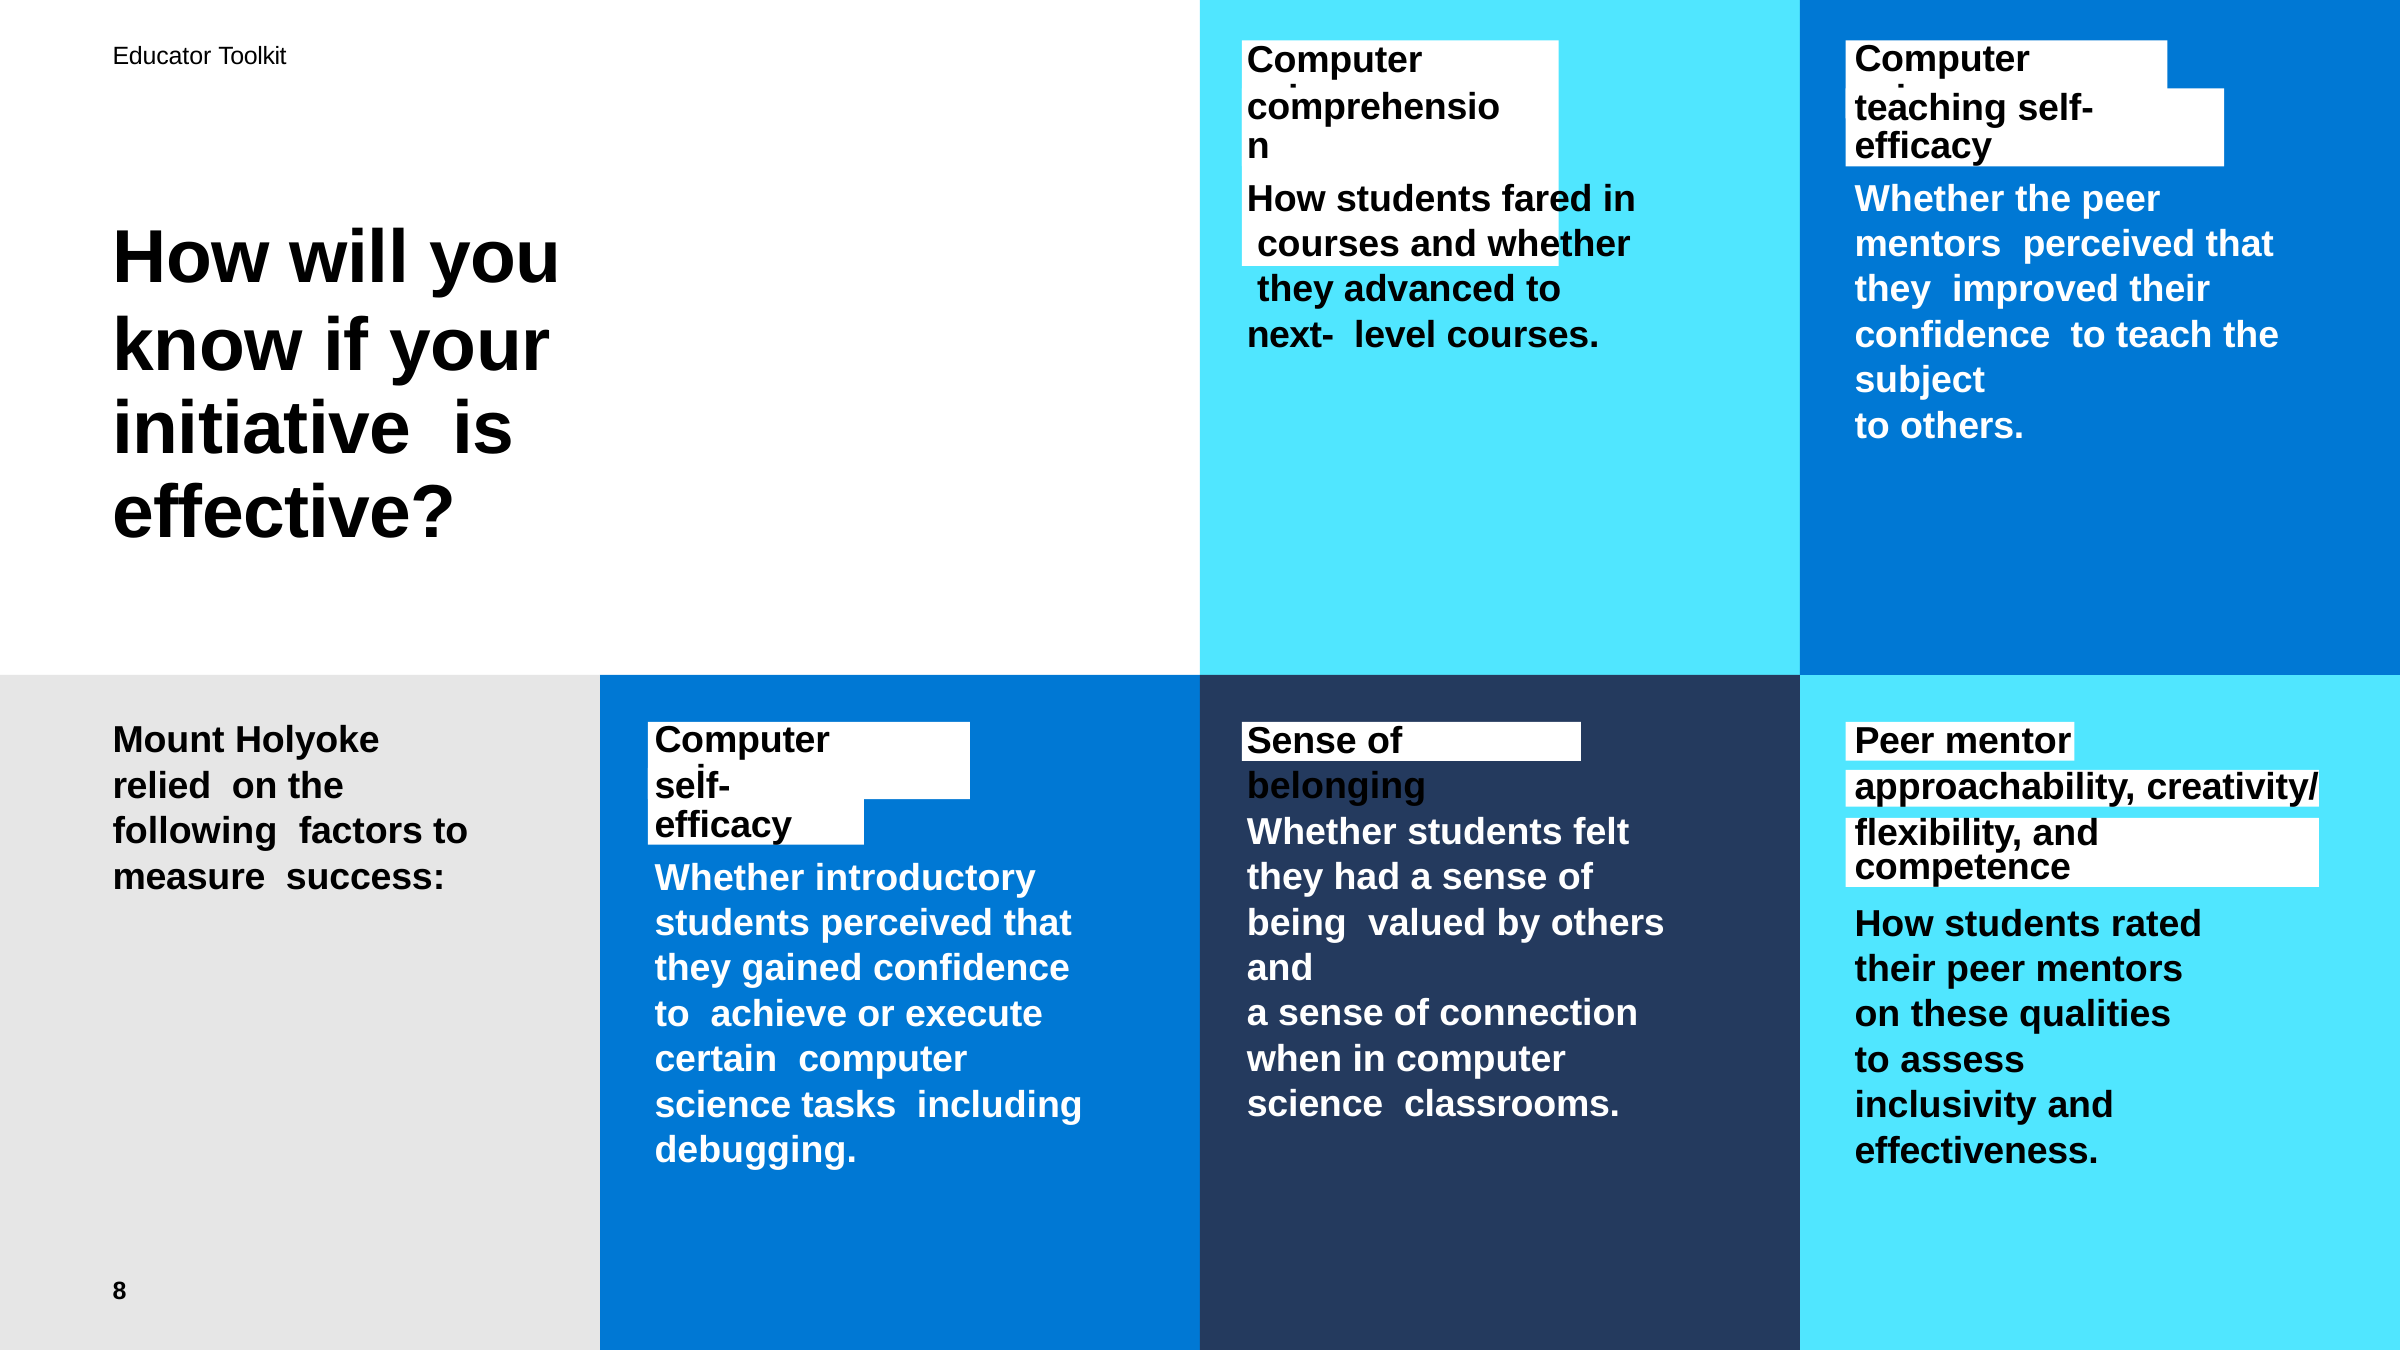

Educator Toolkit
# Computer science
Computer science
comprehension
teaching self-efficacy
How students fared in  courses and whether  they advanced to next-  level courses.
Whether the peer mentors  perceived that they  improved their confidence  to teach the subject
to others.
How will you
know if your initiative  is effective?

Sense of belonging
Mount Holyoke relied  on the following  factors to measure  success:
Computer science

Peer mentor
self-efficacy
approachability, creativity/
Whether students felt  they had a sense of being  valued by others and
a sense of connection  when in computer science  classrooms.
flexibility, and competence
Whether introductory  students perceived that  they gained confidence to  achieve or execute certain  computer science tasks  including debugging.
How students rated their peer mentors on these qualities to assess inclusivity and  effectiveness.
8